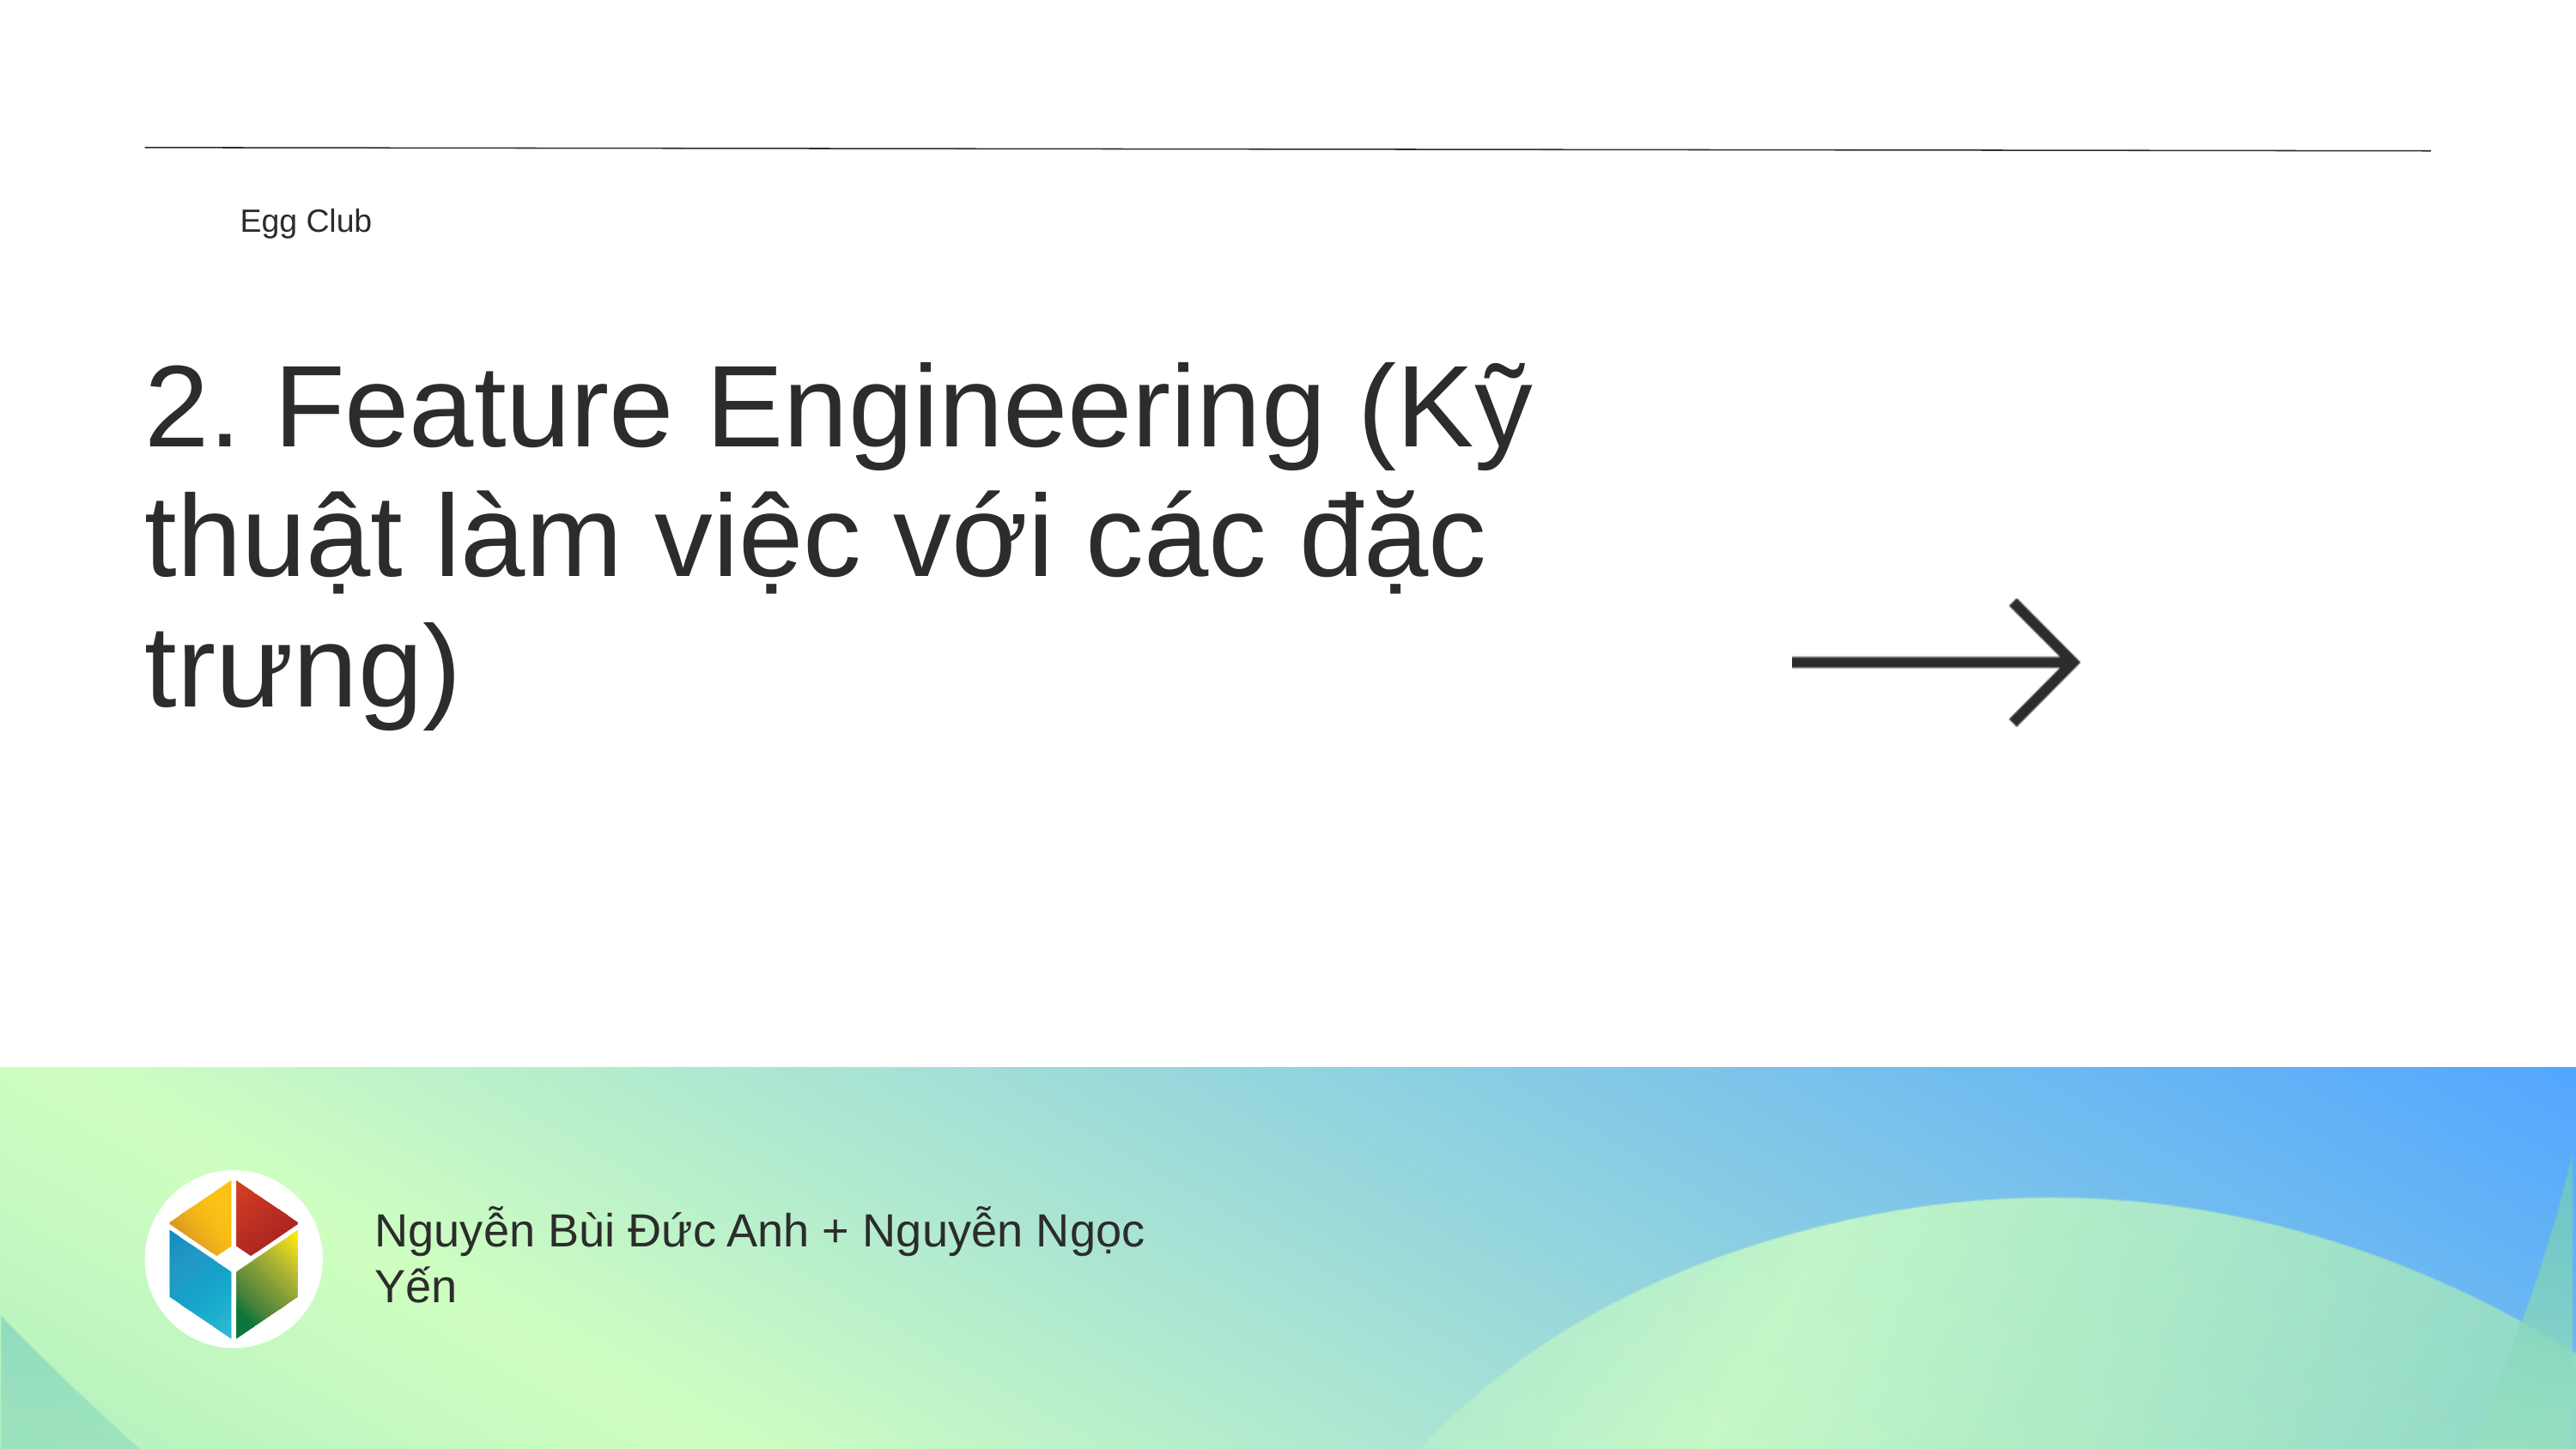

Egg Club
2. Feature Engineering (Kỹ thuật làm việc với các đặc trưng)

Nguyễn Bùi Đức Anh + Nguyễn Ngọc Yến